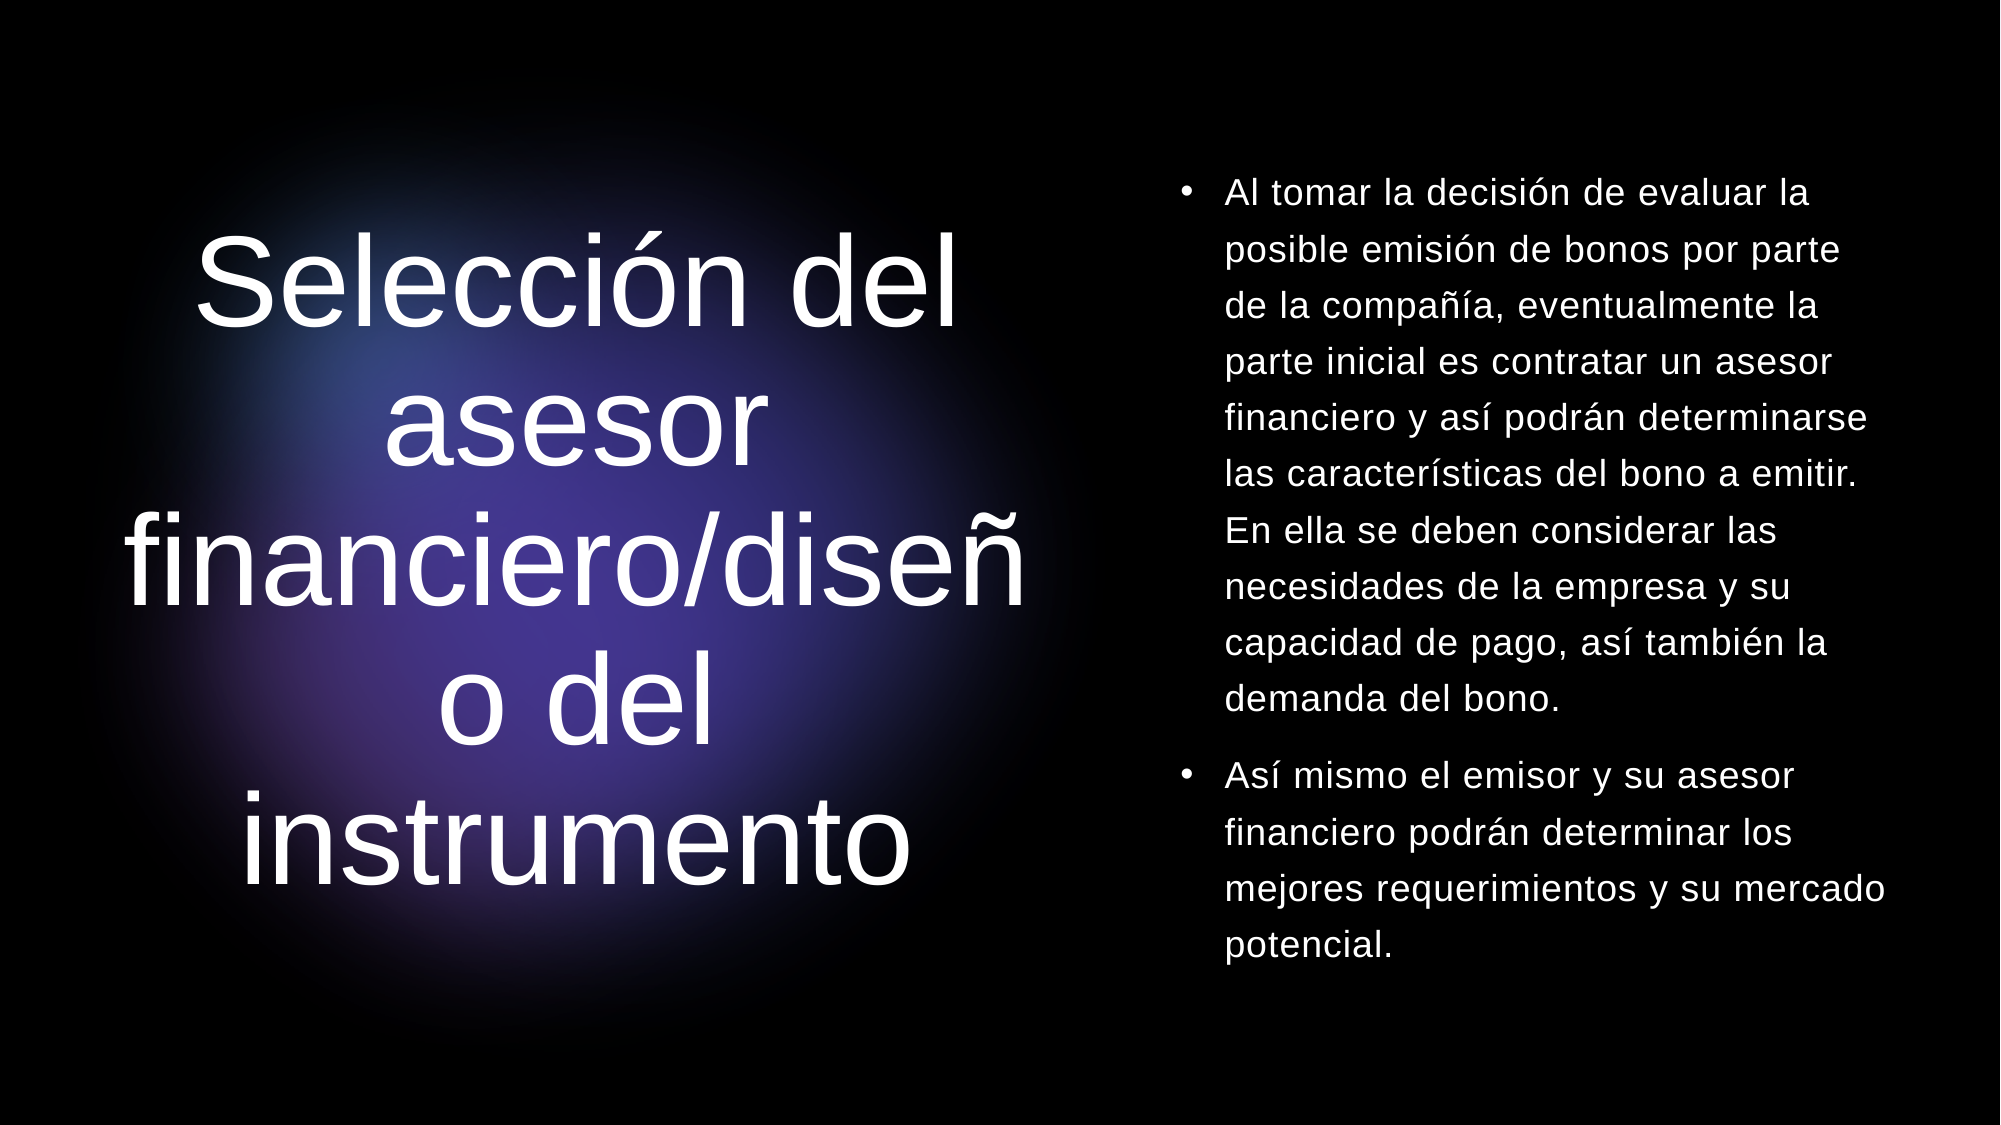

Al tomar la decisión de evaluar la posible emisión de bonos por parte de la compañía, eventualmente la parte inicial es contratar un asesor financiero y así podrán determinarse las características del bono a emitir. En ella se deben considerar las necesidades de la empresa y su capacidad de pago, así también la demanda del bono.
Así mismo el emisor y su asesor financiero podrán determinar los mejores requerimientos y su mercado potencial.
# Selección del asesor financiero/diseño del instrumento